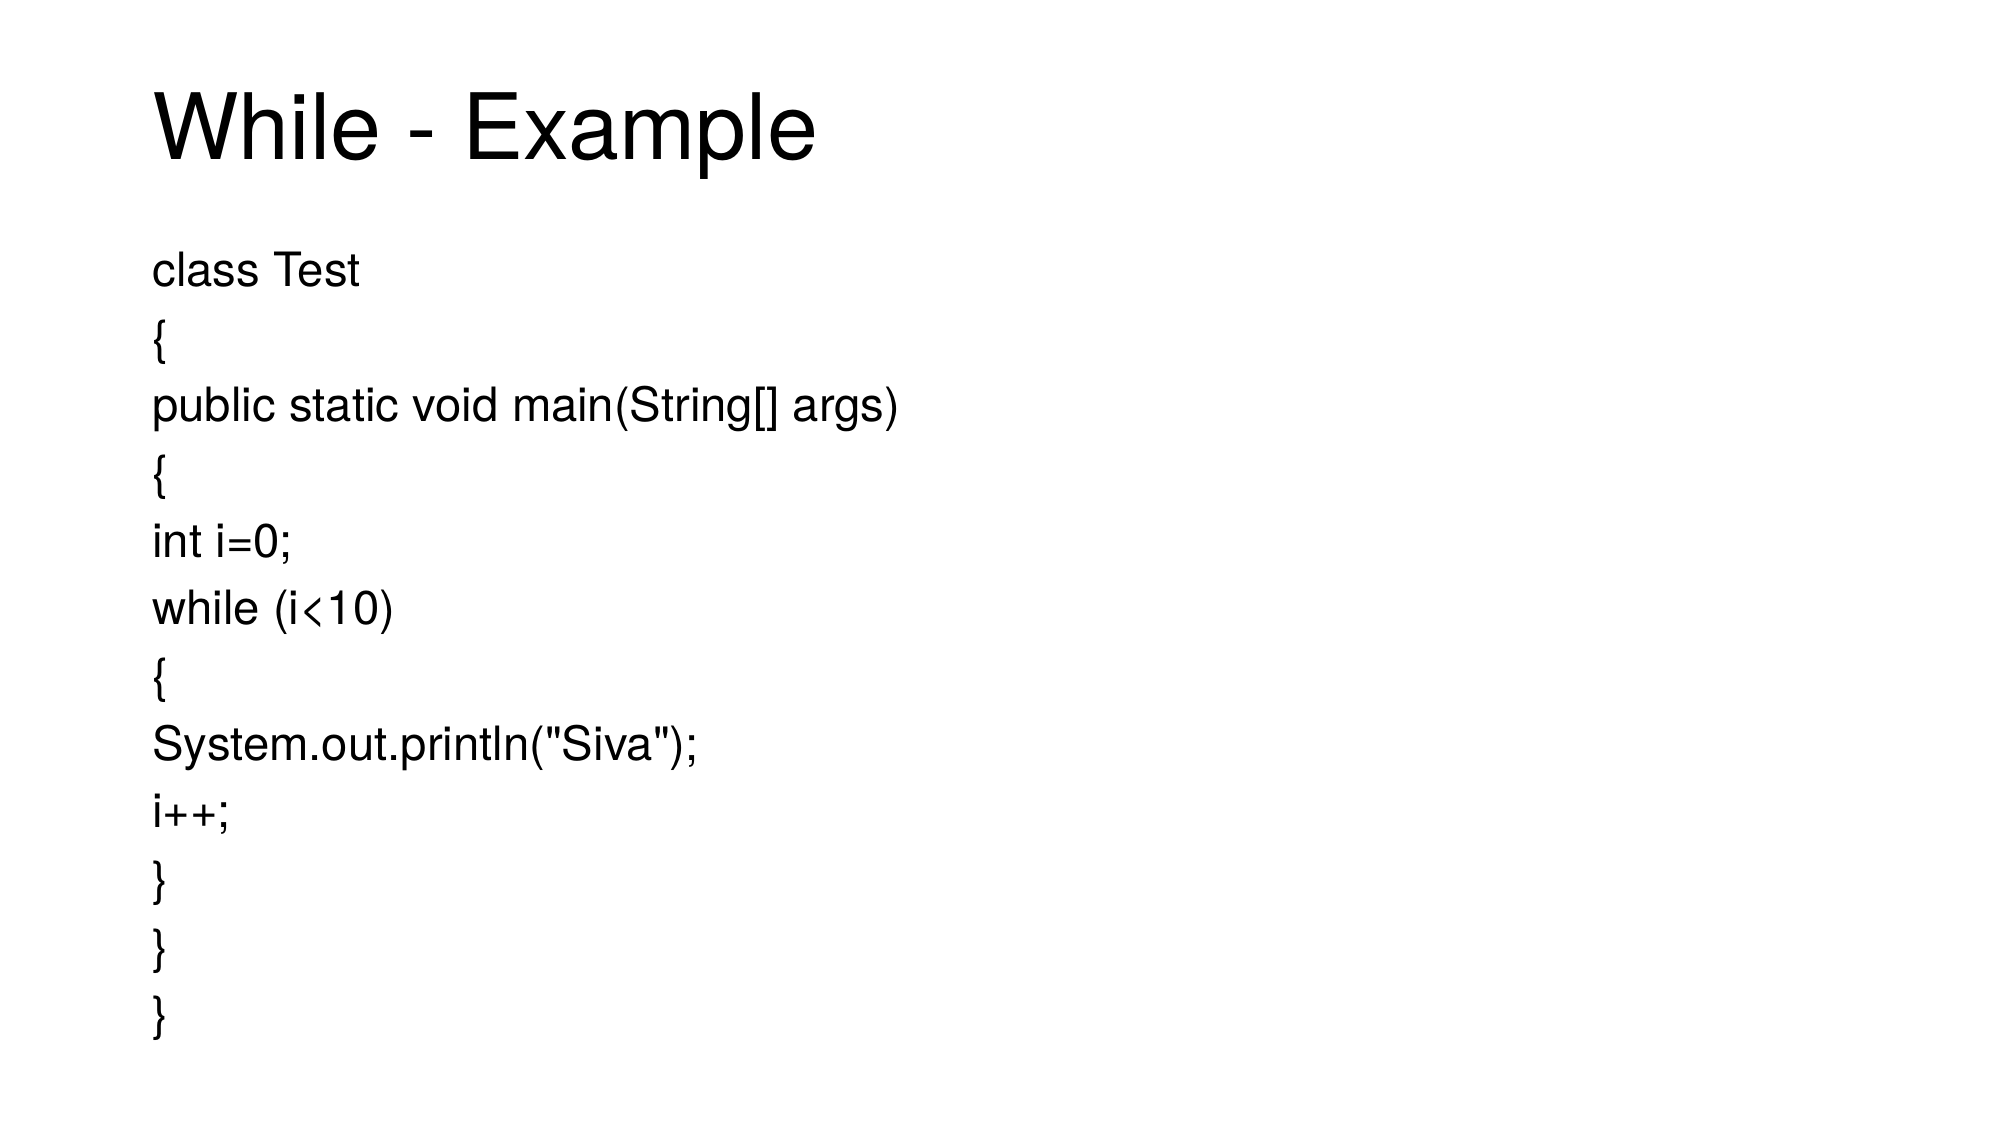

# While - Example
class Test
{
public static void main(String[] args)
{
int i=0;
while (i<10)
{
System.out.println("Siva");
i++;
}
}
}